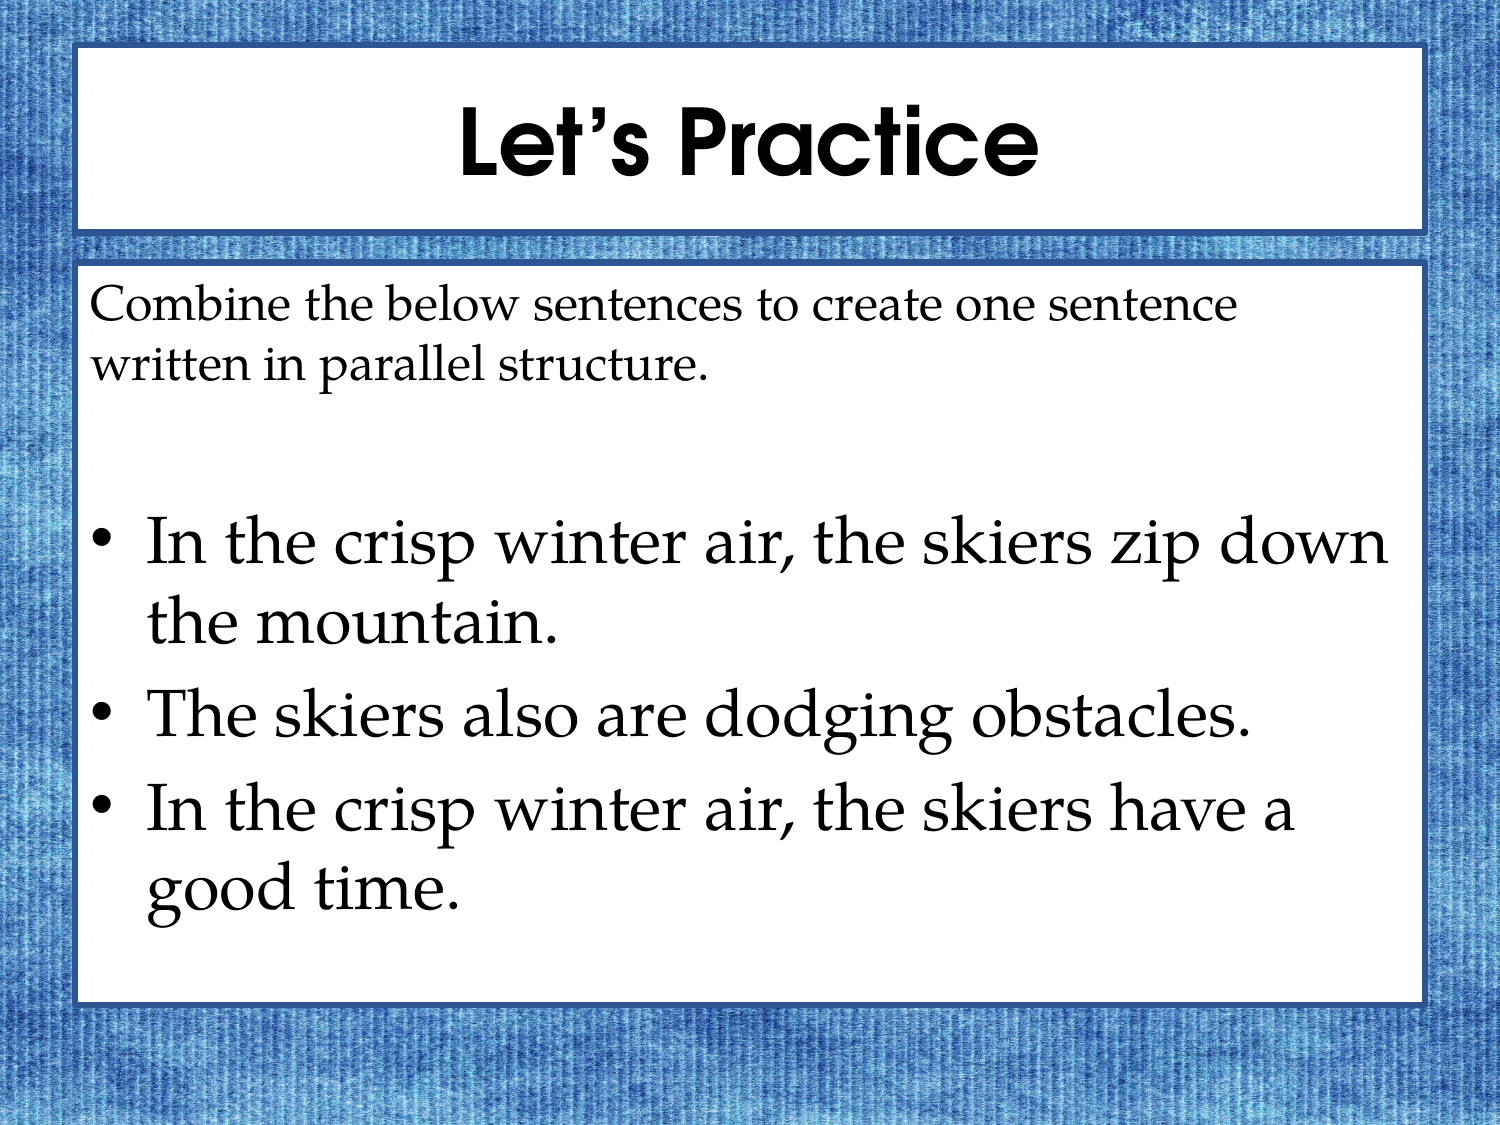

# Let’s Practice
Combine the below sentences to create one sentence written in parallel structure.

In the crisp winter air, the skiers zip down the mountain.
The skiers also are dodging obstacles.
In the crisp winter air, the skiers have a good time.